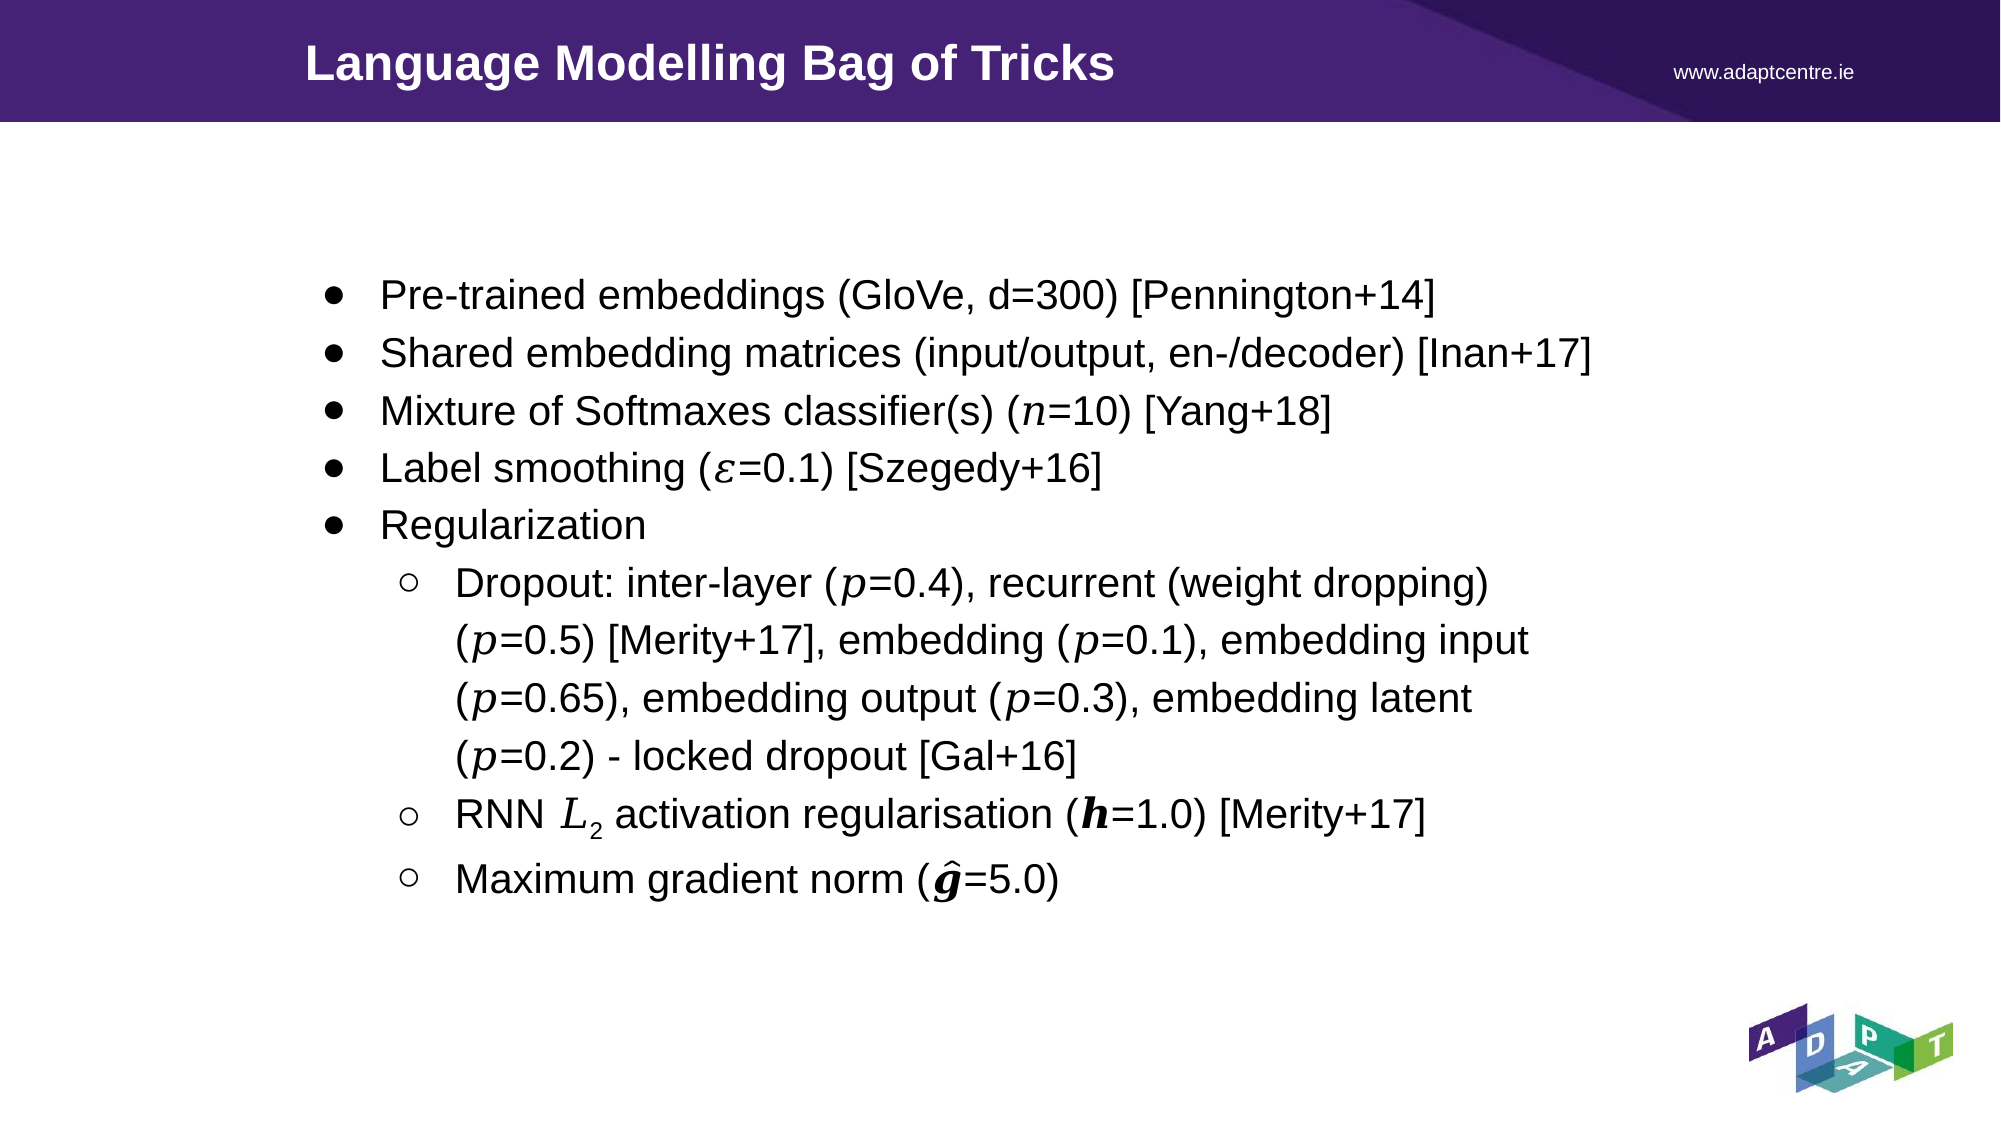

Language Modelling Bag of Tricks
Pre-trained embeddings (GloVe, d=300) [Pennington+14]
Shared embedding matrices (input/output, en-/decoder) [Inan+17]
Mixture of Softmaxes classifier(s) (𝑛=10) [Yang+18]
Label smoothing (𝜀=0.1) [Szegedy+16]
Regularization
Dropout: inter-layer (𝑝=0.4), recurrent (weight dropping)  (𝑝=0.5) [Merity+17], embedding (𝑝=0.1), embedding input (𝑝=0.65), embedding output (𝑝=0.3), embedding latent (𝑝=0.2) - locked dropout [Gal+16]
RNN 𝐿2 activation regularisation (𝒉=1.0) [Merity+17]
Maximum gradient norm (𝒈̂=5.0)